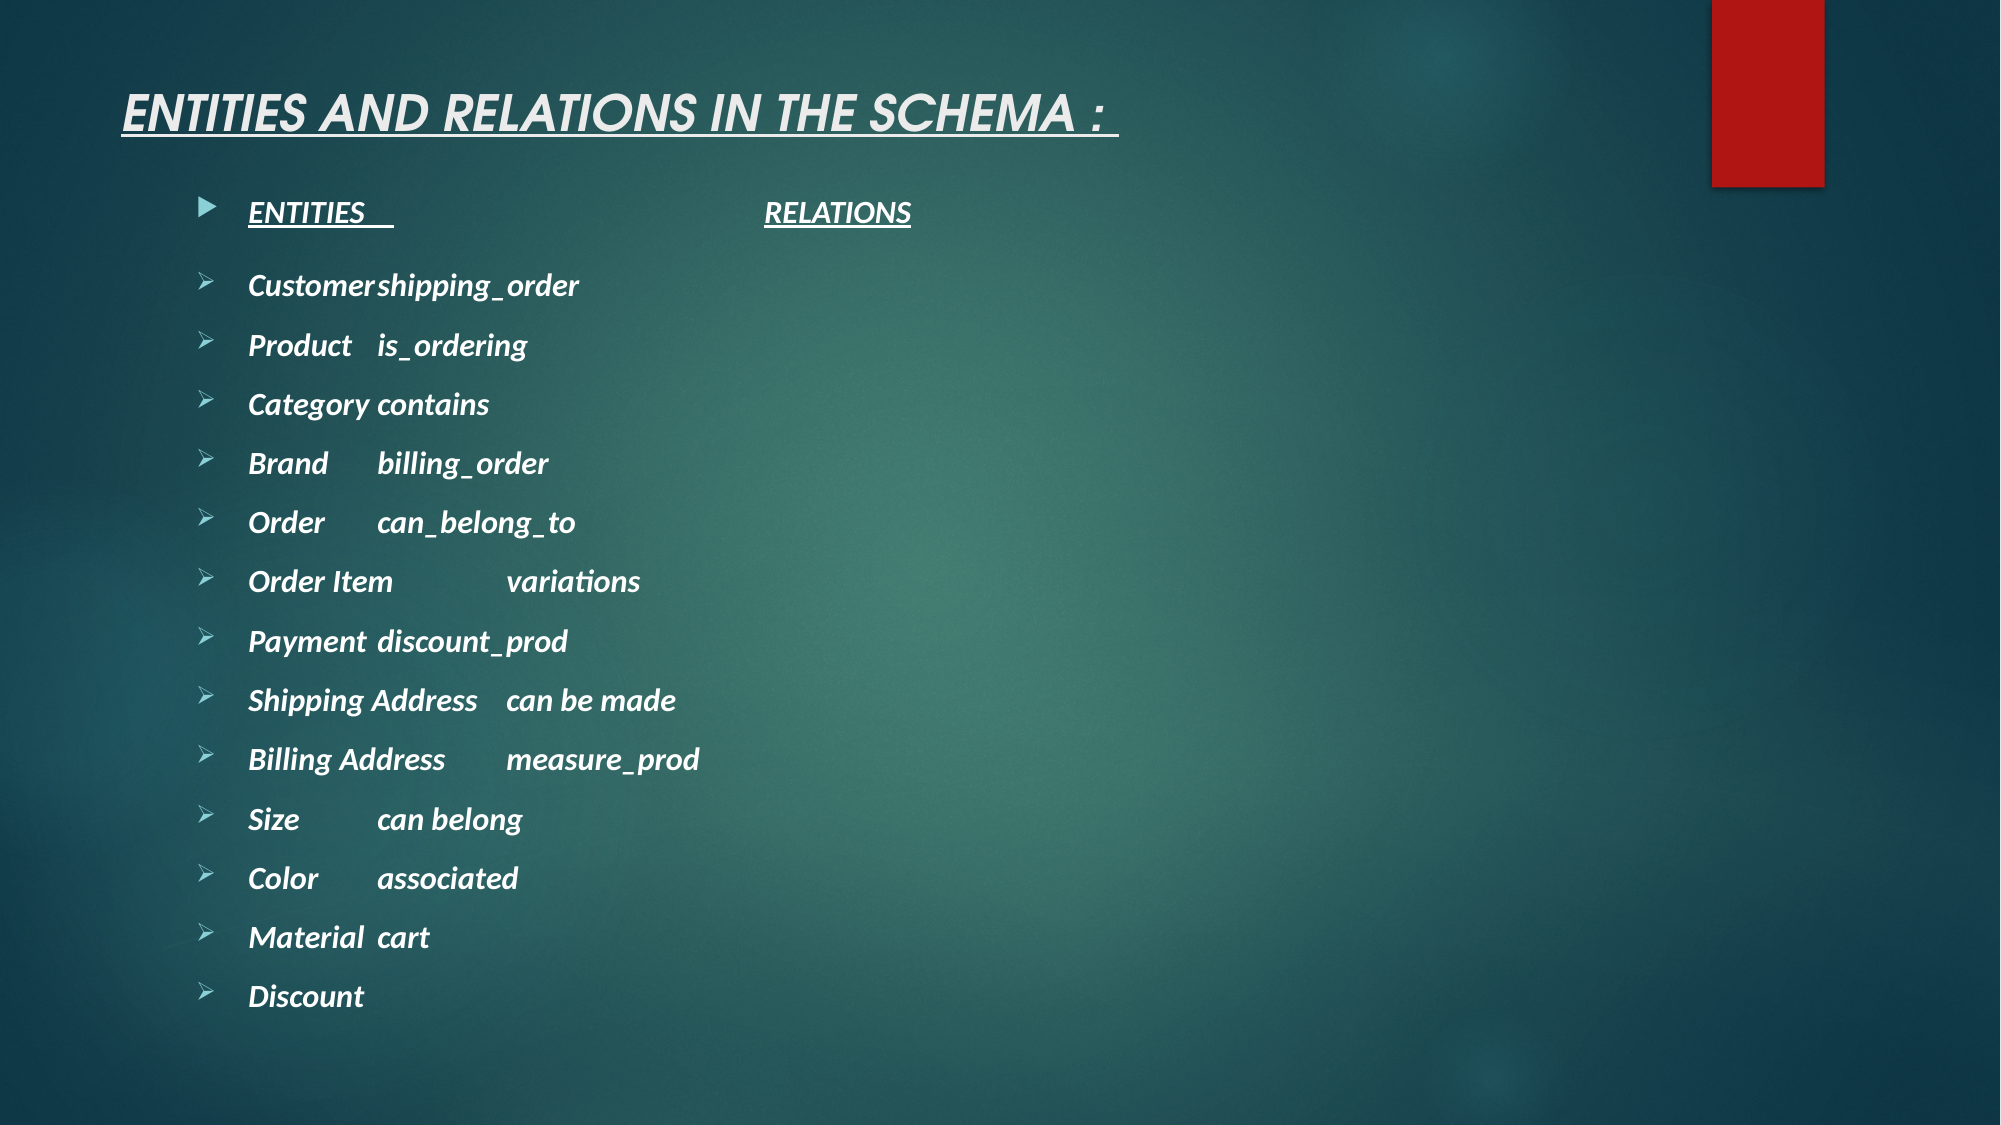

# ENTITIES AND RELATIONS IN THE SCHEMA :
ENTITIES                                                     				RELATIONS
Customer							shipping_order
Product							is_ordering
Category							contains
Brand								billing_order
Order								can_belong_to
Order Item							variations
Payment							discount_prod
Shipping Address						can be made
Billing Address						measure_prod
Size								can belong
Color								associated
Material							cart
Discount